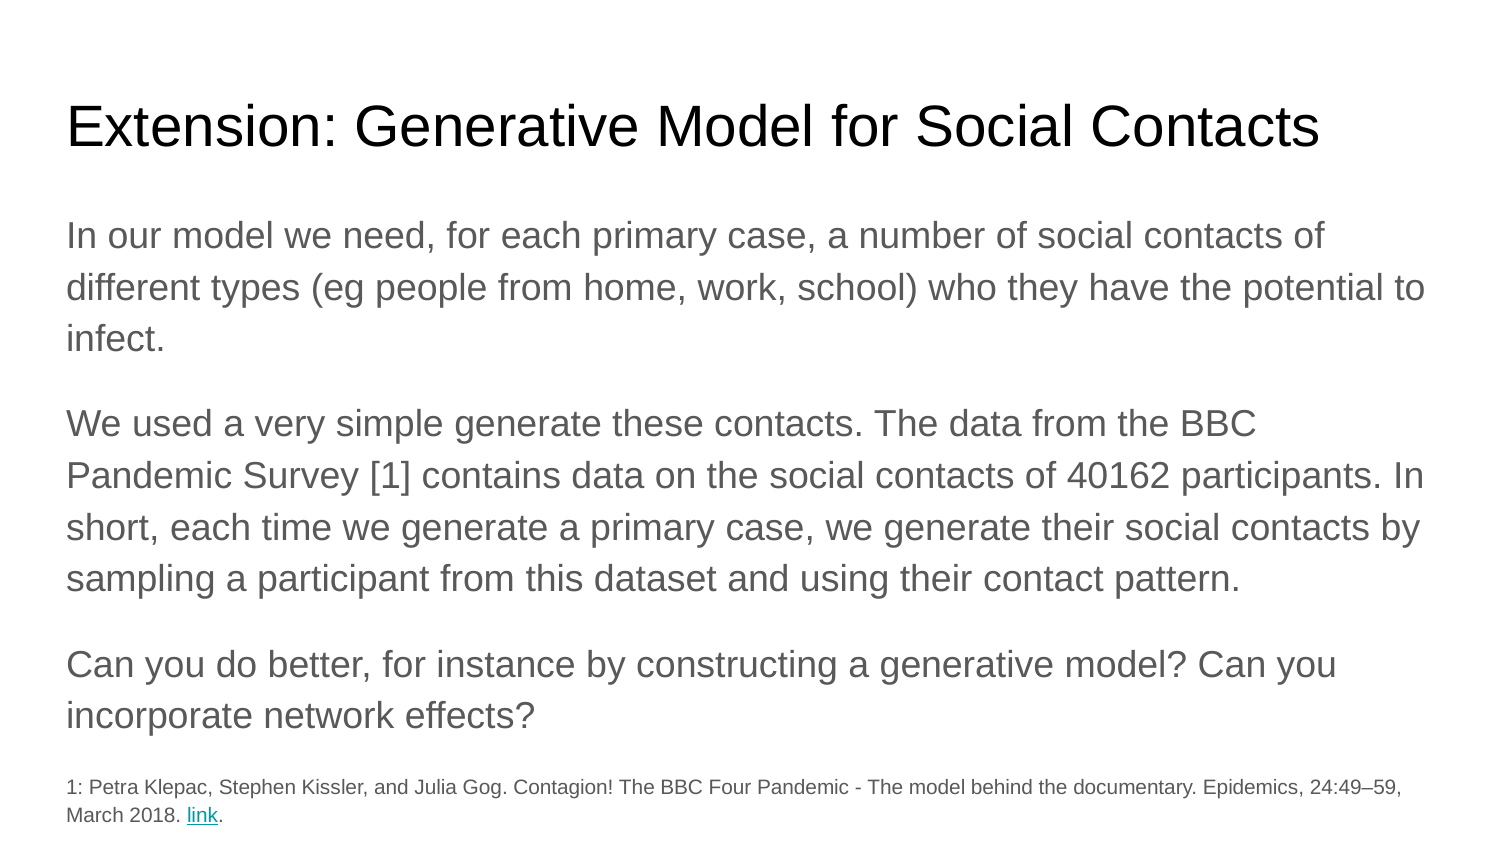

# Extension: Generative Model for Social Contacts
In our model we need, for each primary case, a number of social contacts of different types (eg people from home, work, school) who they have the potential to infect.
We used a very simple generate these contacts. The data from the BBC Pandemic Survey [1] contains data on the social contacts of 40162 participants. In short, each time we generate a primary case, we generate their social contacts by sampling a participant from this dataset and using their contact pattern.
Can you do better, for instance by constructing a generative model? Can you incorporate network effects?
1: Petra Klepac, Stephen Kissler, and Julia Gog. Contagion! The BBC Four Pandemic - The model behind the documentary. Epidemics, 24:49–59, March 2018. link.